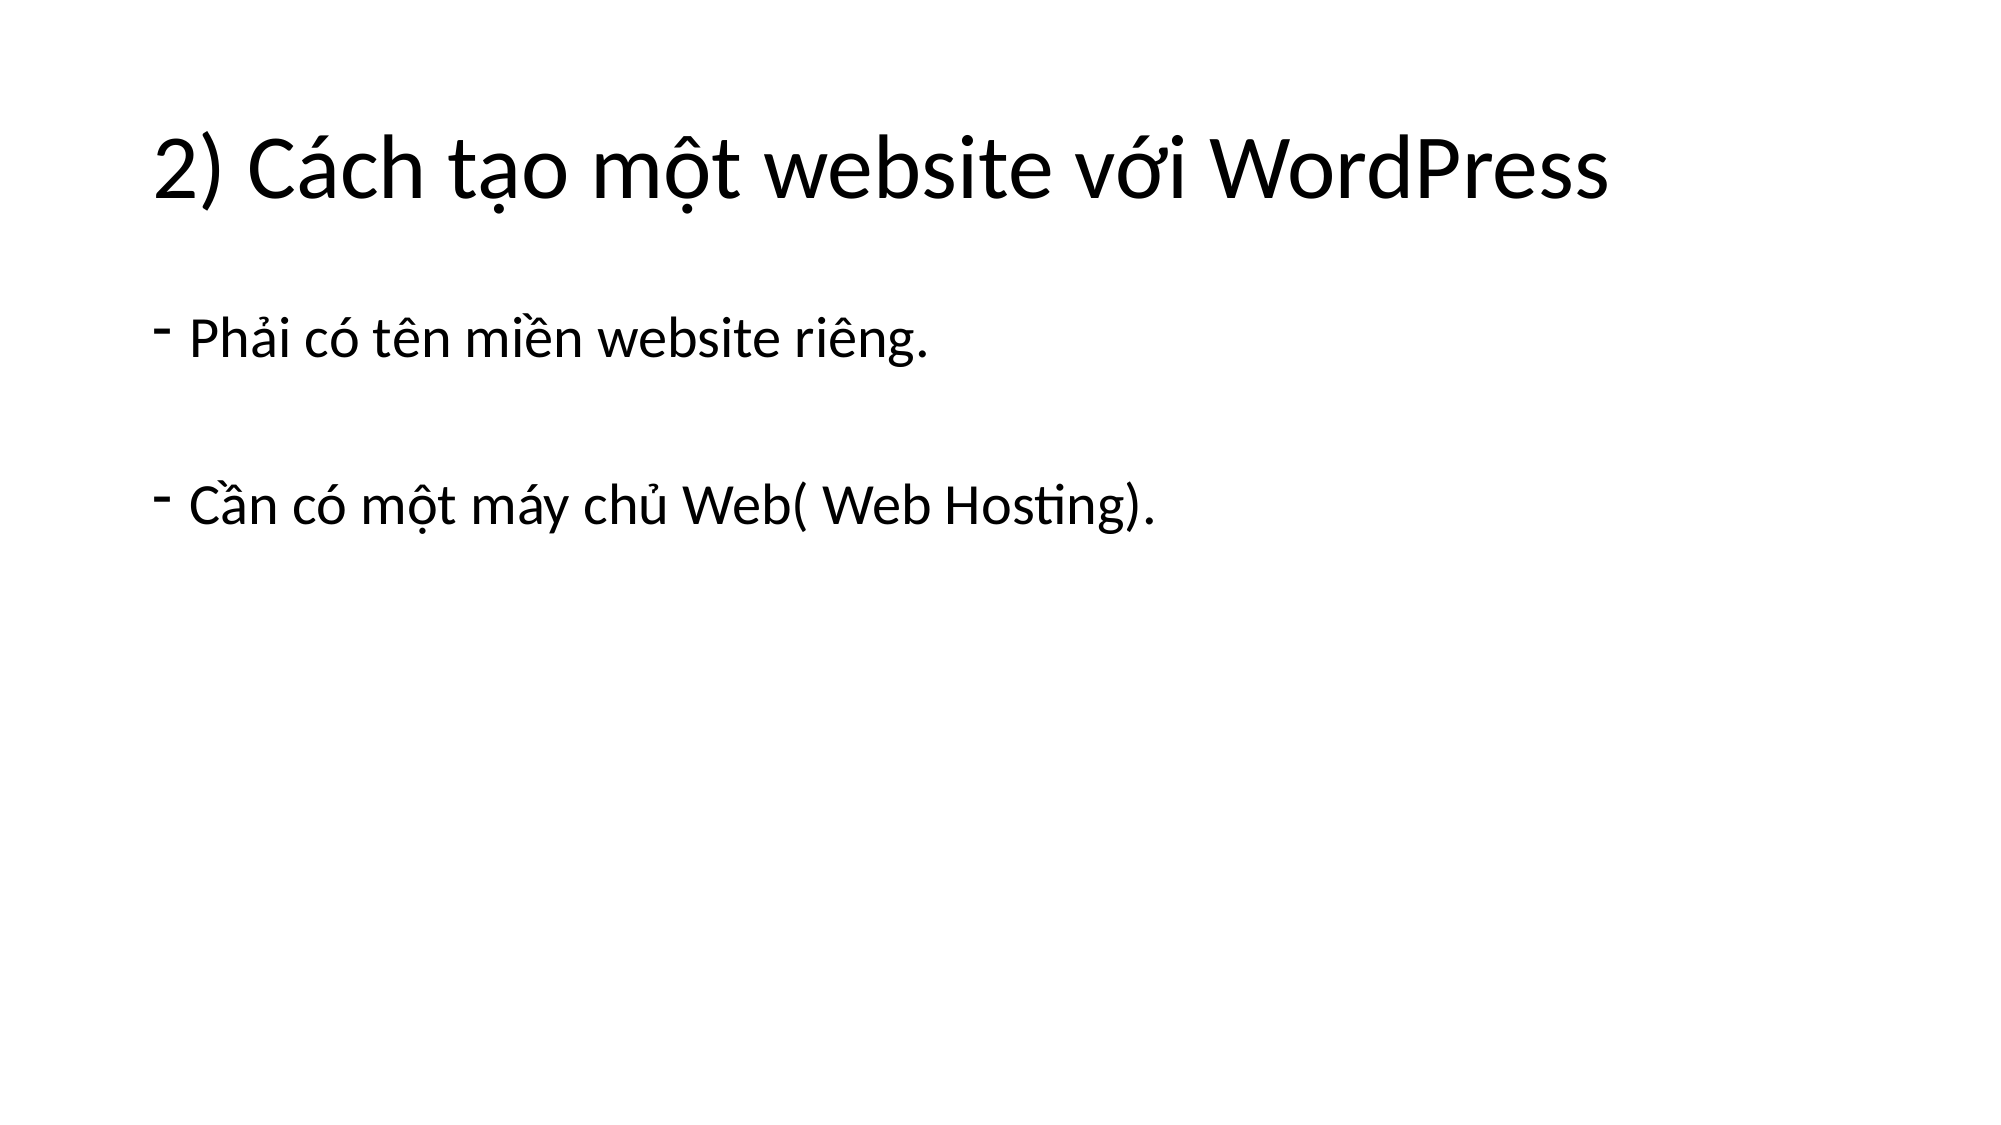

# 2) Cách tạo một website với WordPress
Phải có tên miền website riêng.

Cần có một máy chủ Web( Web Hosting).